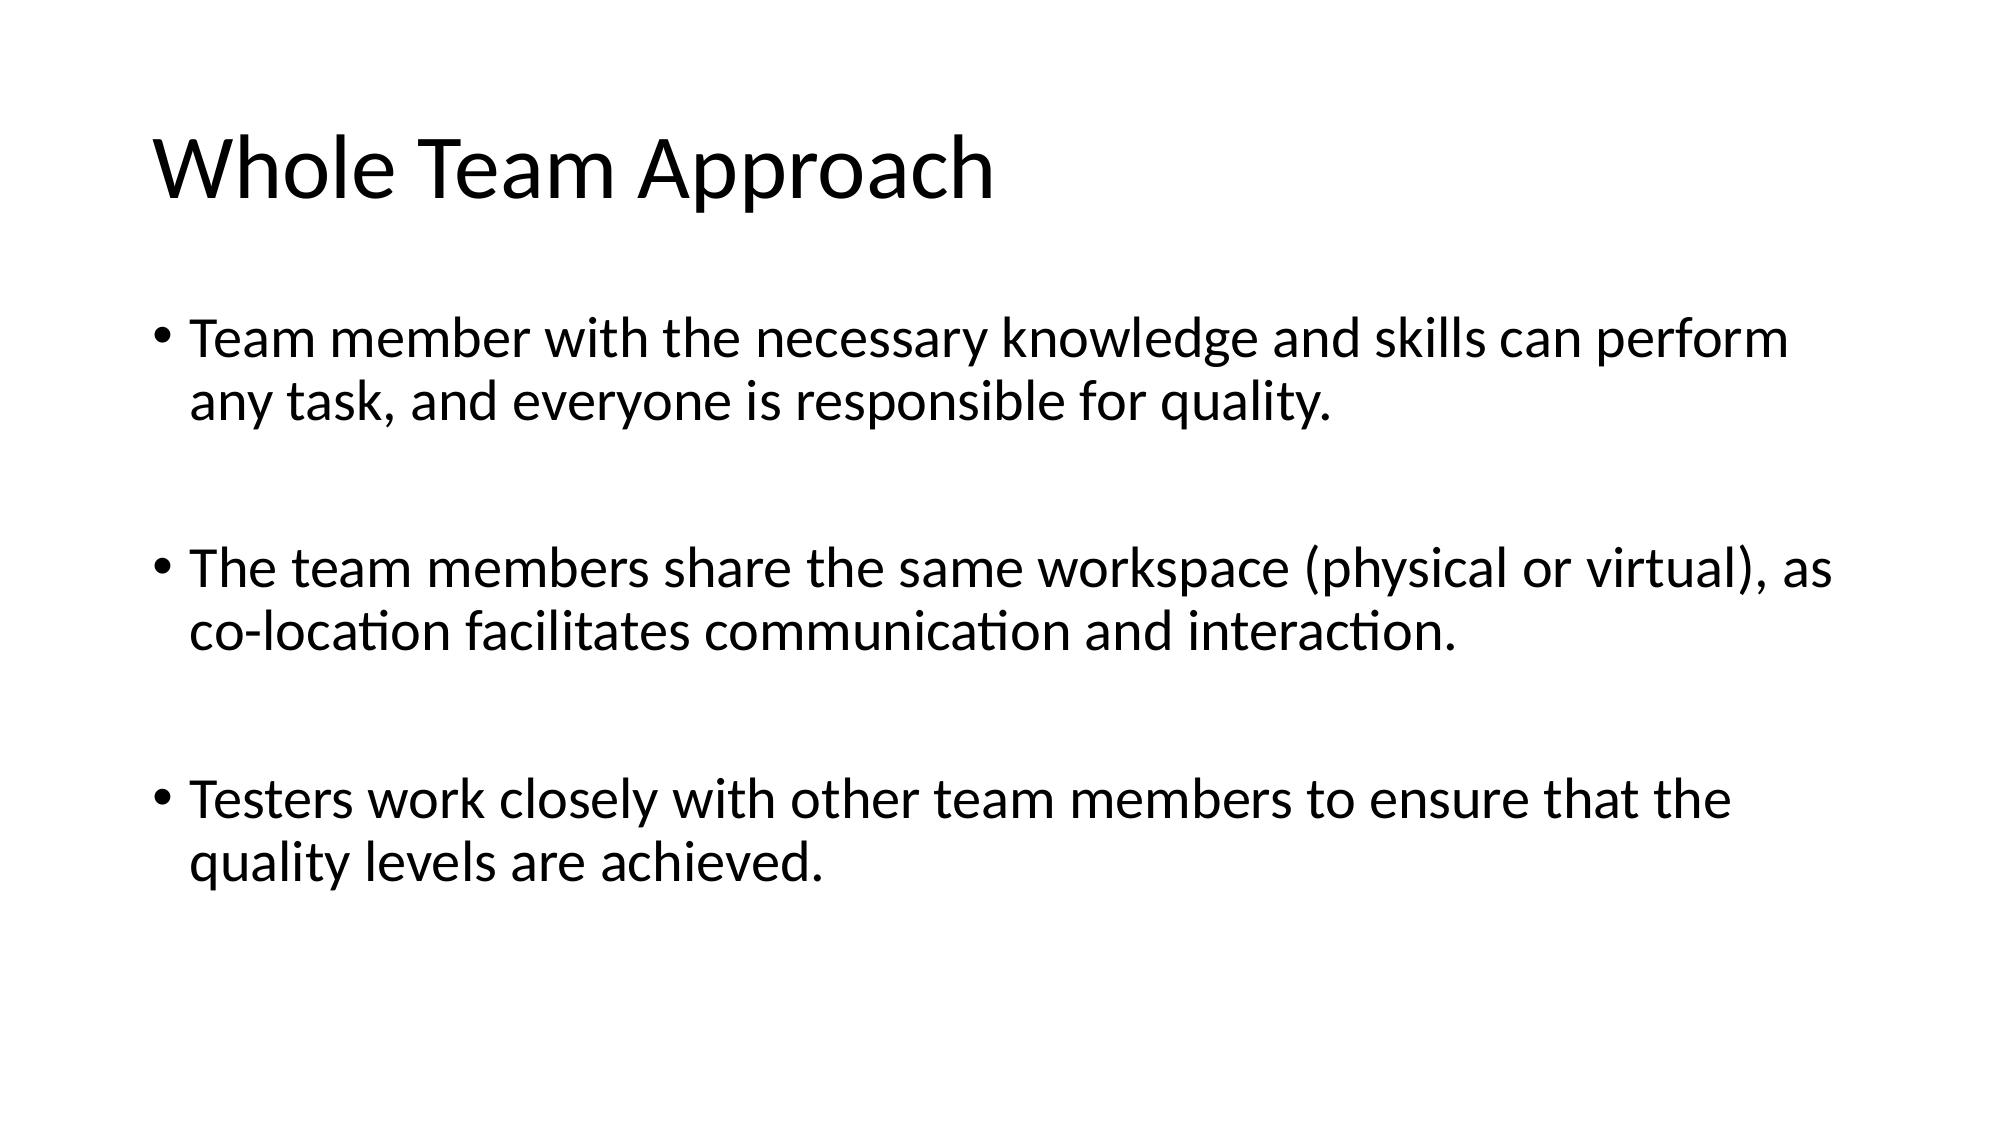

# Whole Team Approach
Team member with the necessary knowledge and skills can perform any task, and everyone is responsible for quality.

The team members share the same workspace (physical or virtual), as co-location facilitates communication and interaction.

Testers work closely with other team members to ensure that the quality levels are achieved.